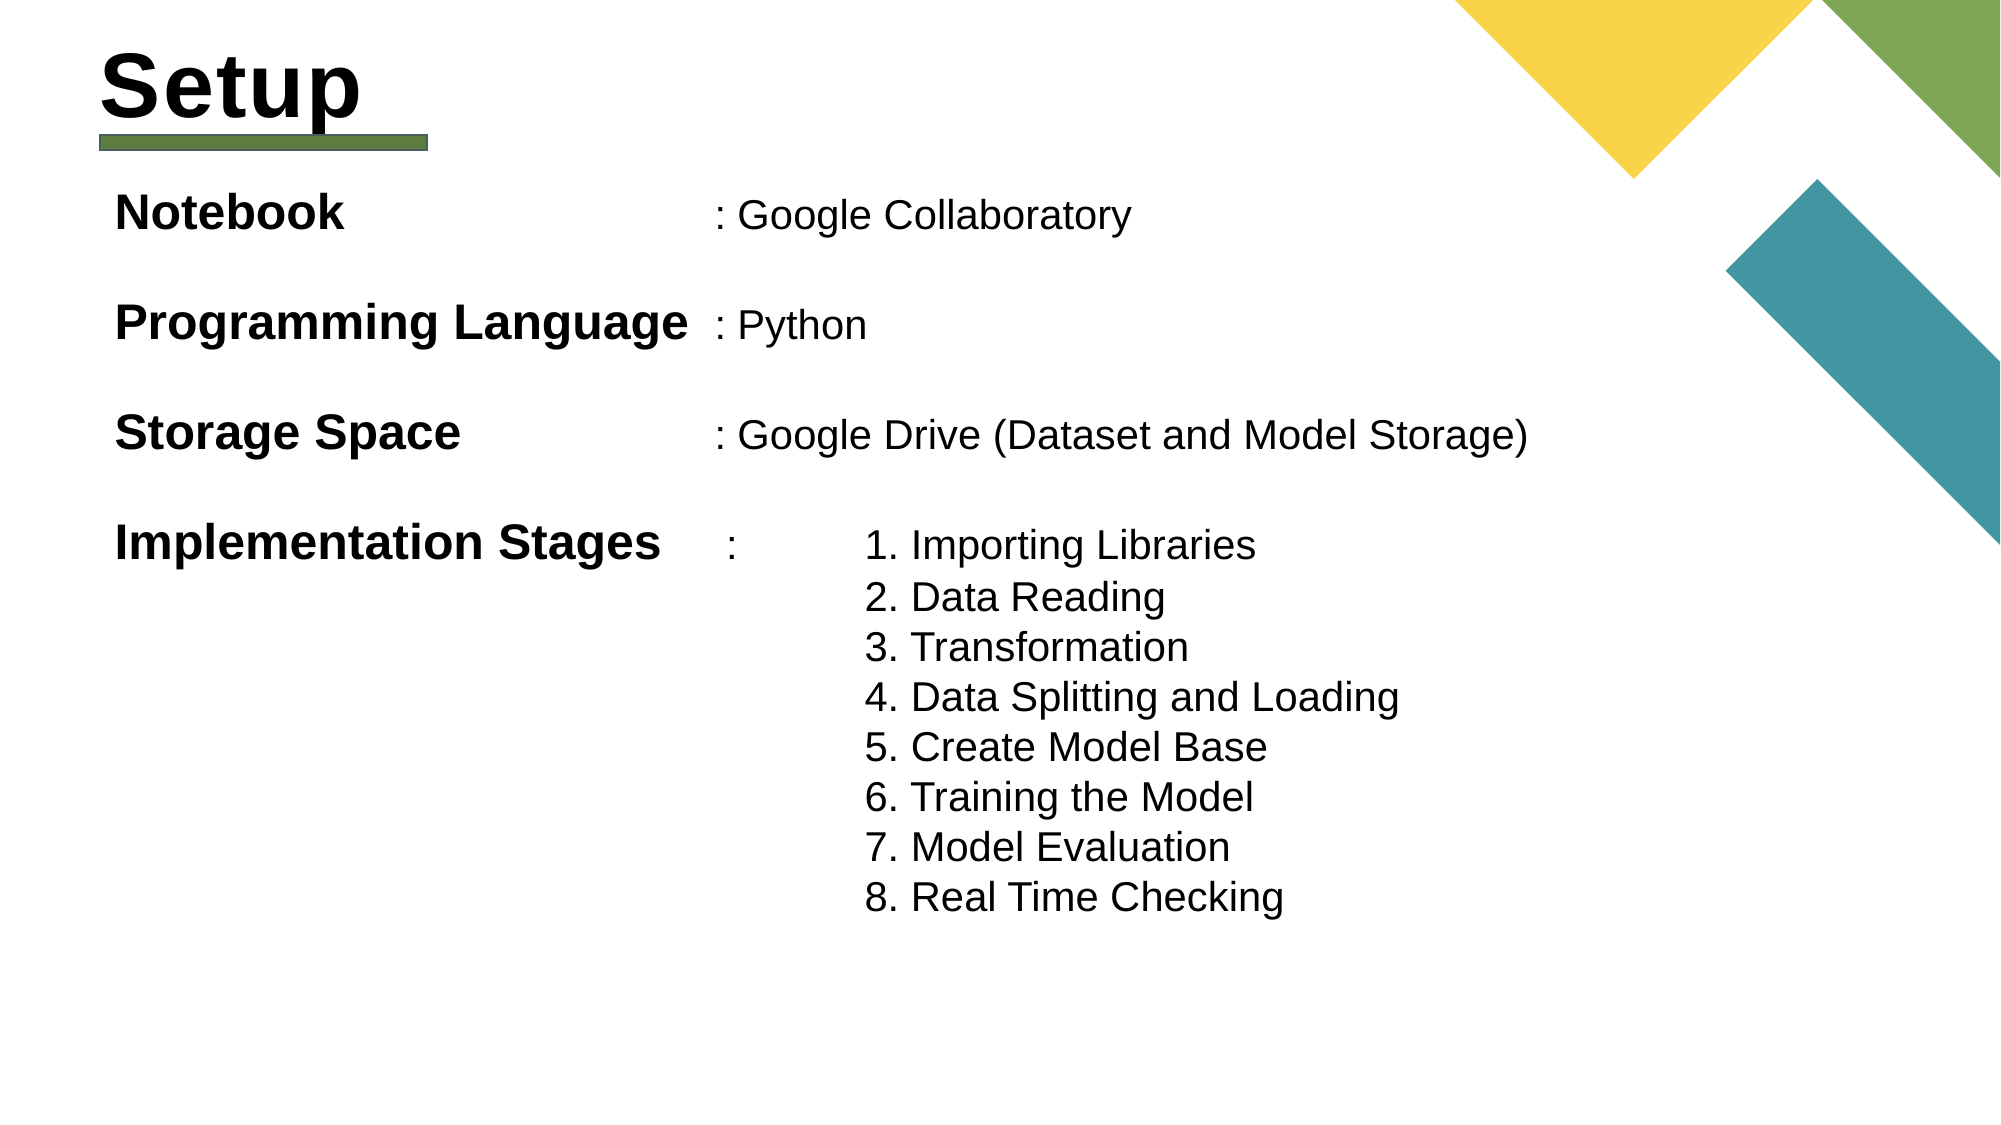

# Setup

Notebook			: Google Collaboratory

Programming Language	: Python

Storage Space		: Google Drive (Dataset and Model Storage)

Implementation Stages	 :	1. Importing Libraries
				2. Data Reading
				3. Transformation
				4. Data Splitting and Loading
				5. Create Model Base
				6. Training the Model
				7. Model Evaluation
				8. Real Time Checking